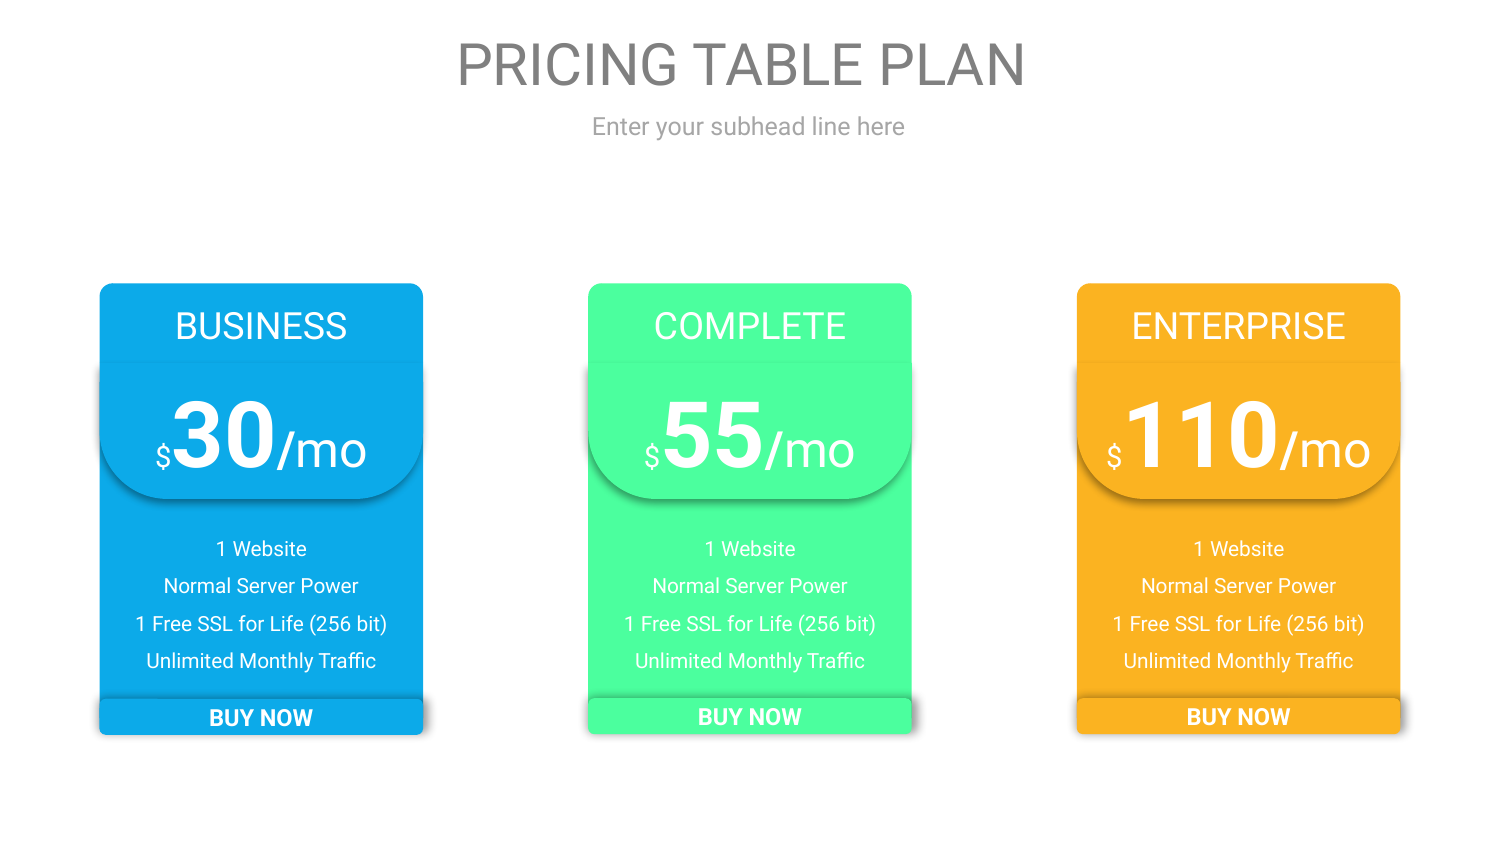

# PRICING TABLE PLAN
Enter your subhead line here
BUSINESS
COMPLETE
ENTERPRISE
$30/mo
$55/mo
$110/mo

1 Website
Normal Server Power
1 Free SSL for Life (256 bit)
Unlimited Monthly Traffic
1 Website
Normal Server Power
1 Free SSL for Life (256 bit)
Unlimited Monthly Traffic
1 Website
Normal Server Power
1 Free SSL for Life (256 bit)
Unlimited Monthly Traffic
BUY NOW
BUY NOW
BUY NOW